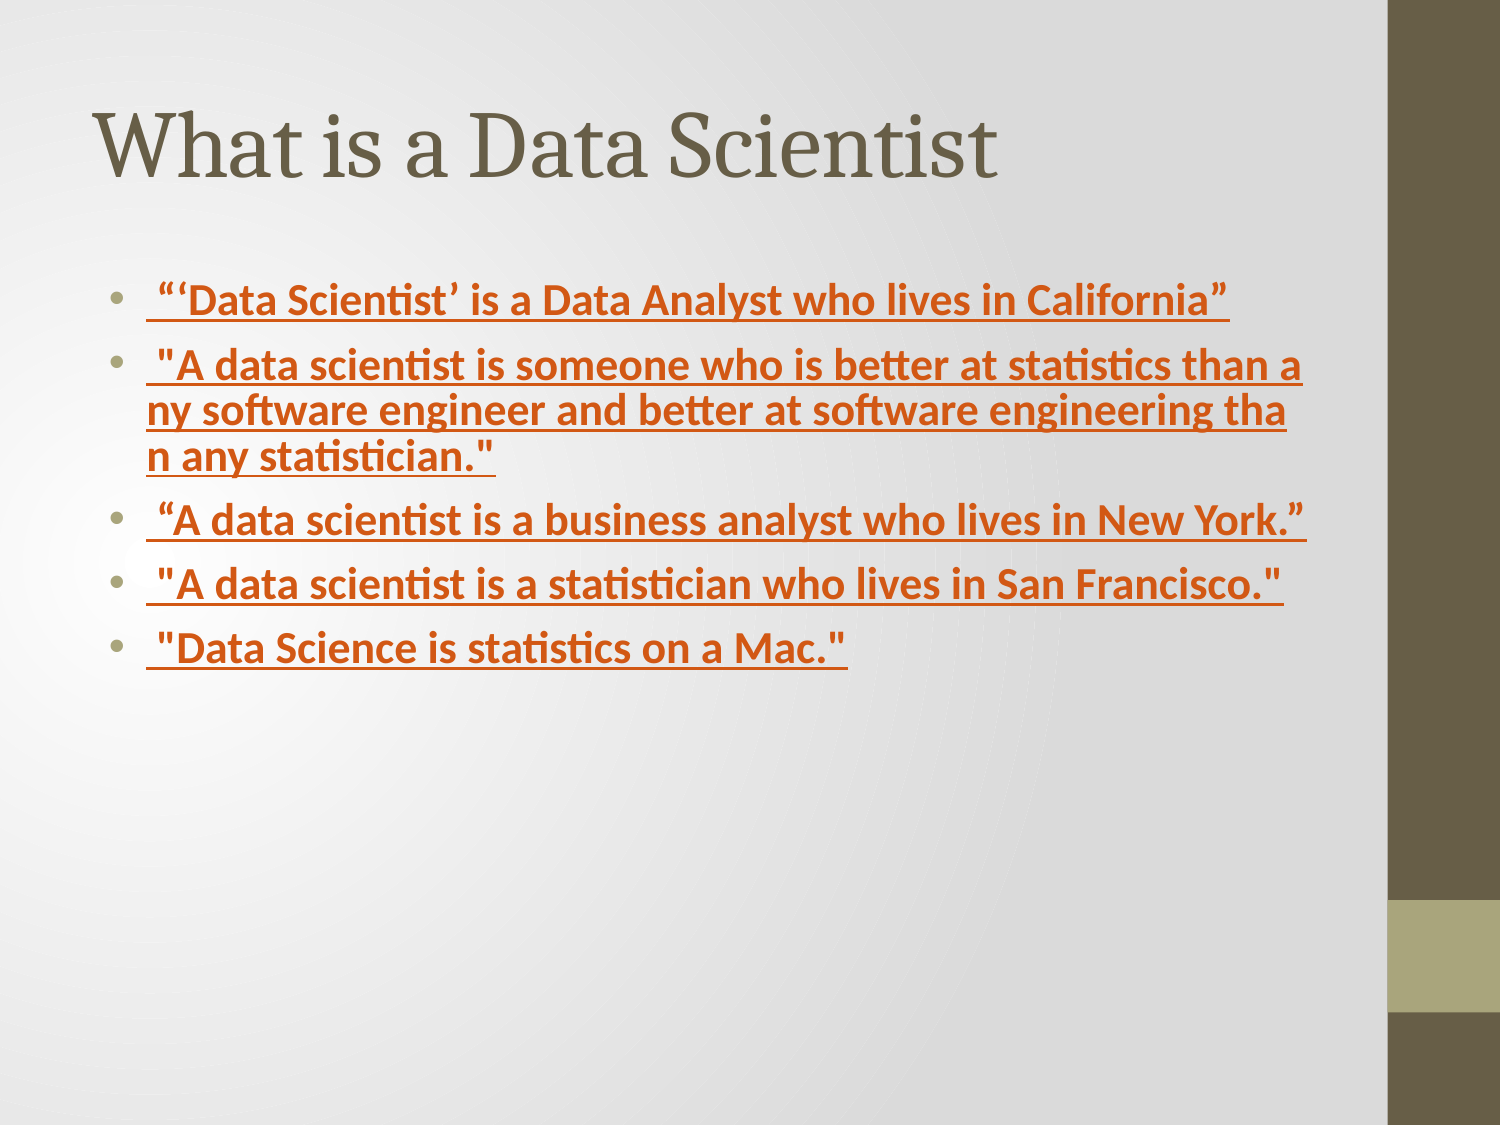

# What is a Data Scientist
 “‘Data Scientist’ is a Data Analyst who lives in California”
 "A data scientist is someone who is better at statistics than any software engineer and better at software engineering than any statistician."
 “A data scientist is a business analyst who lives in New York.”
 "A data scientist is a statistician who lives in San Francisco."
 "Data Science is statistics on a Mac."